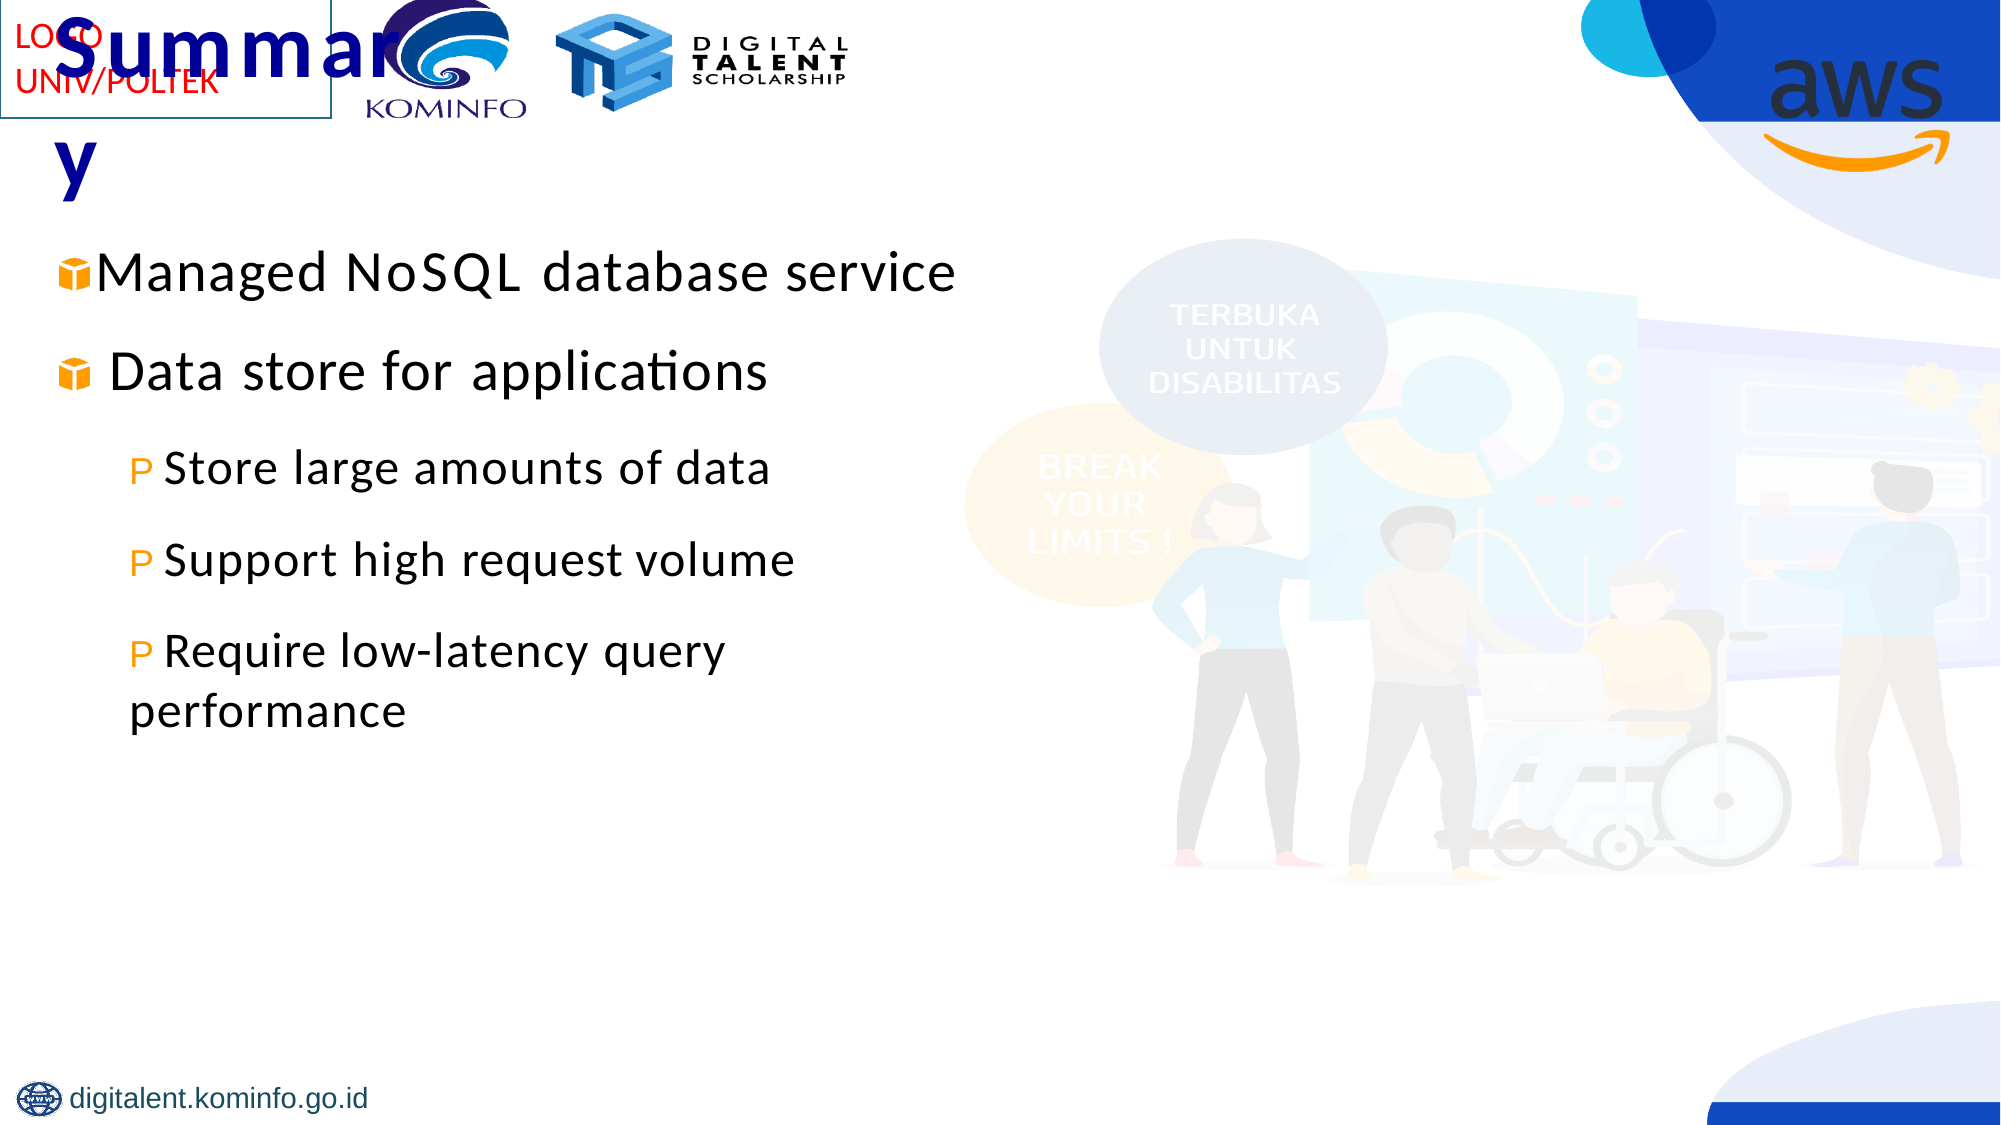

# Summary

Managed NoSQL database service  Data store for applications
P Store large amounts of data
P Support high request volume
P Require low-latency query performance